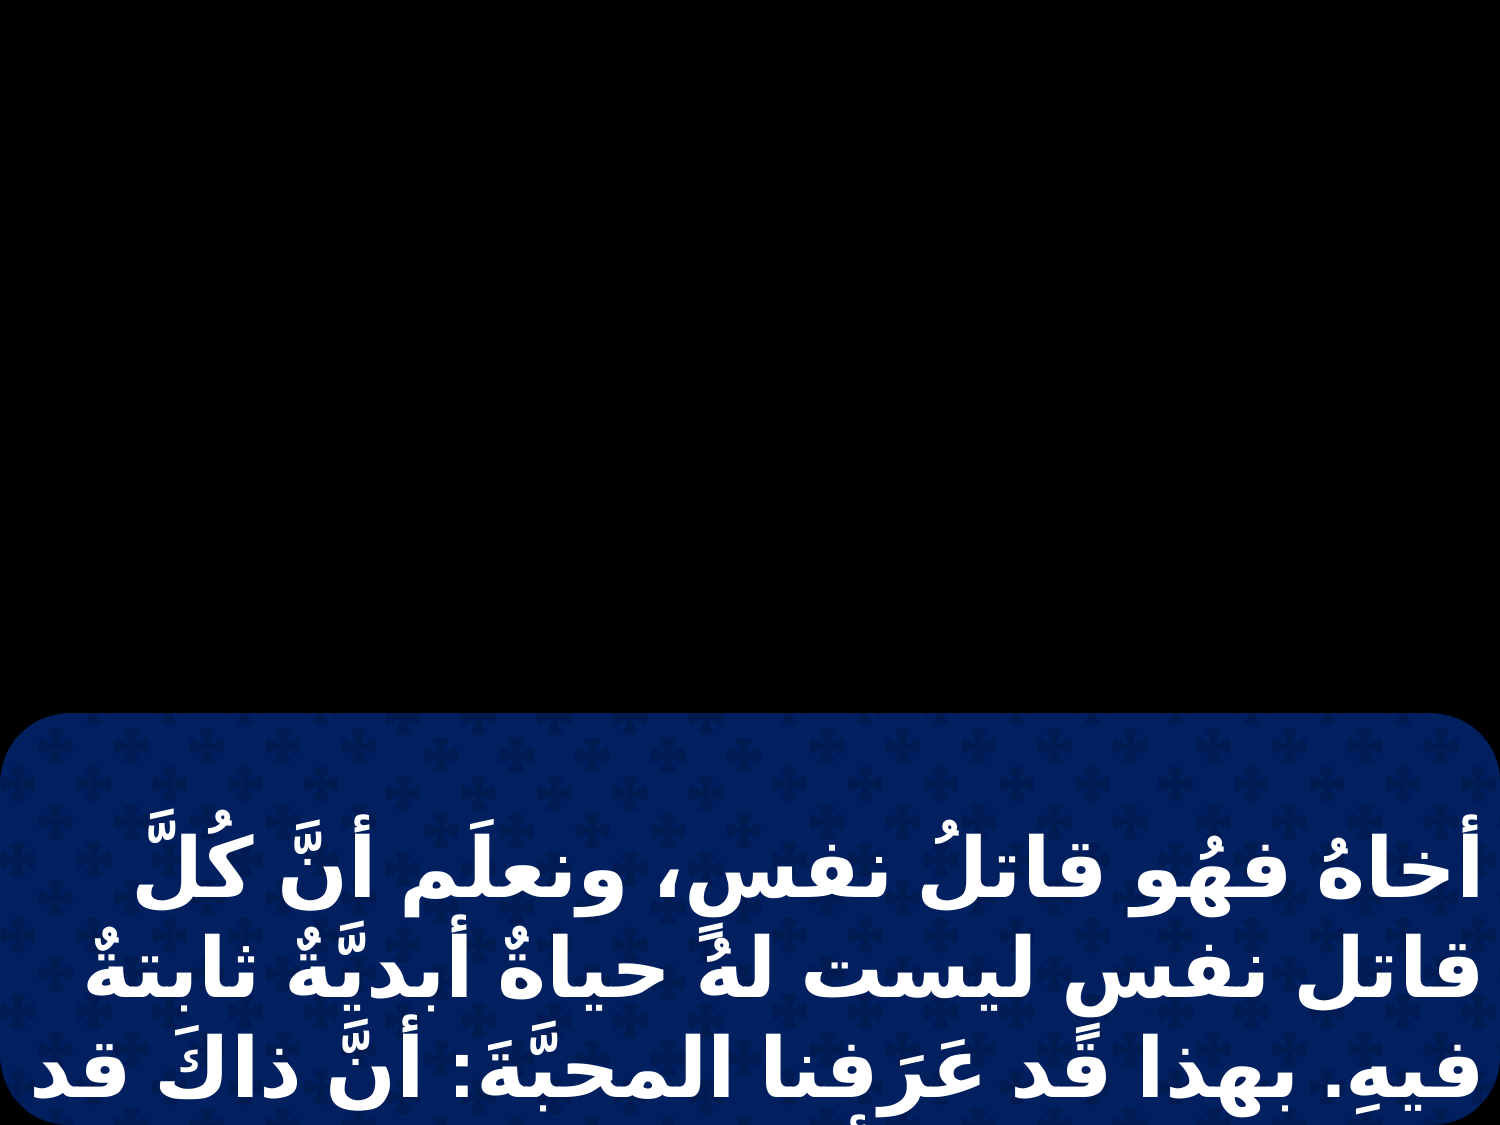

أخاهُ فهُو قاتلُ نفسٍ، ونعلَم أنَّ كُلَّ قاتل نفسٍ ليست لهُ حياةٌ أبديَّةٌ ثابتةٌ فيهِ. بهذا قد عَرَفنا المحبَّةَ: أنَّ ذاكَ قد وضعَ نفسهُ مِن أجلنا، فنحنُ ينبغي لنا أن